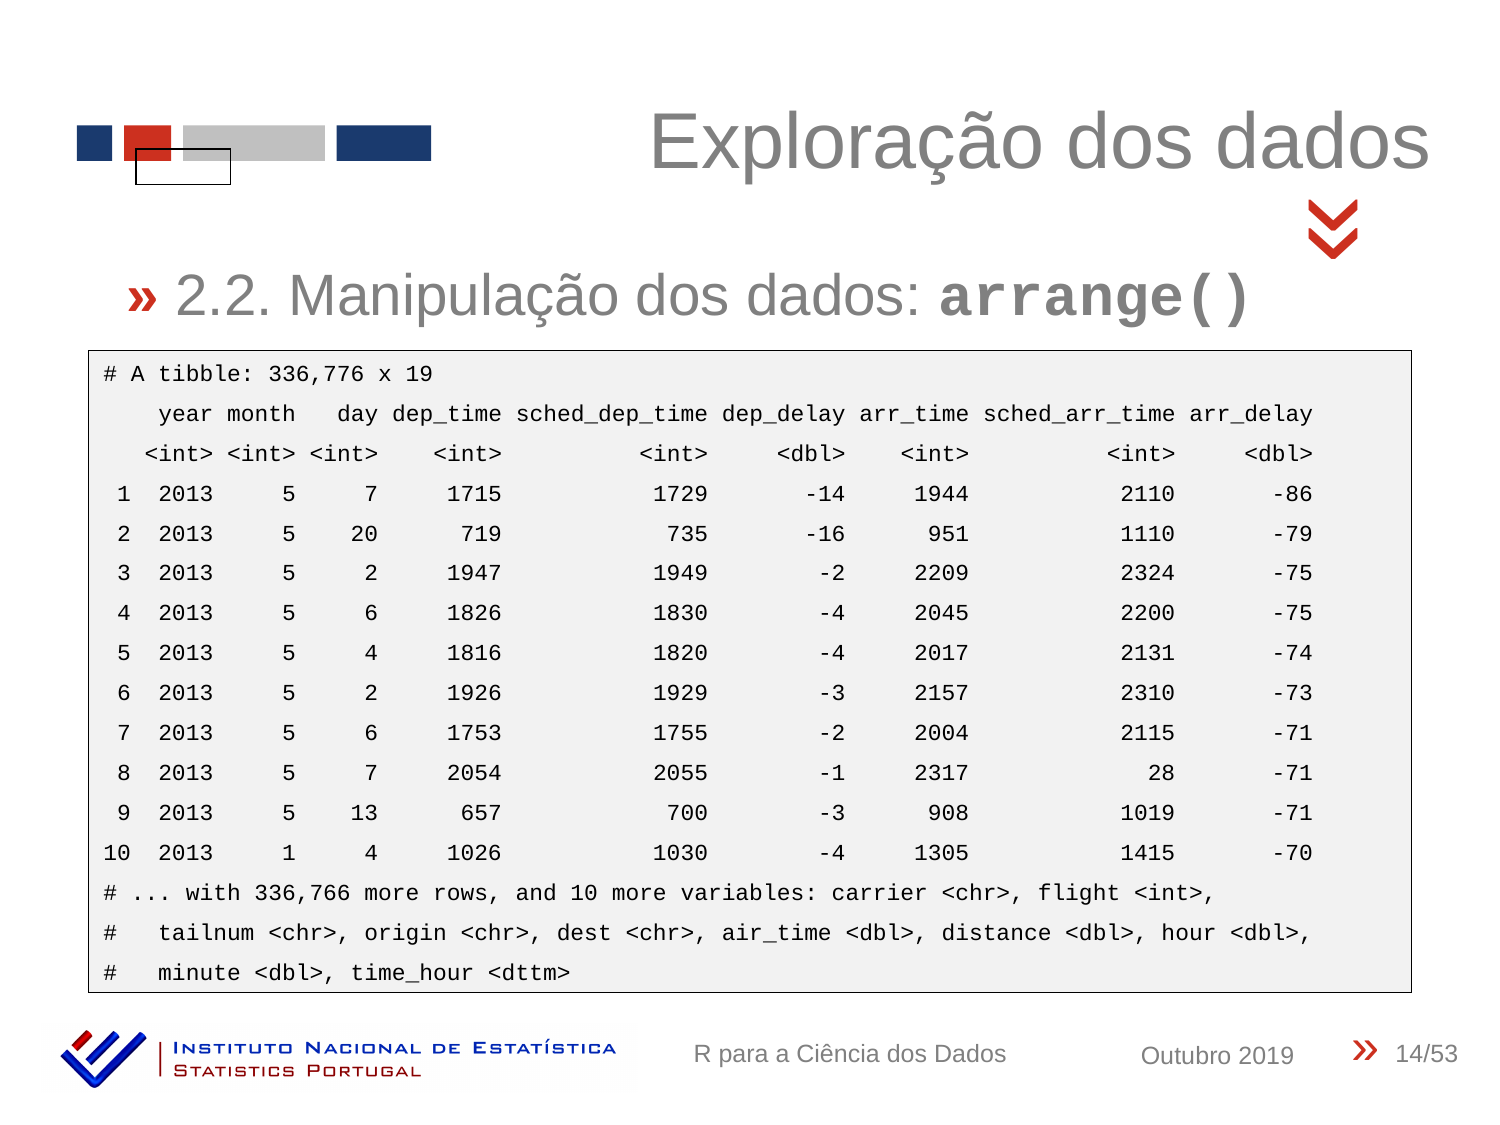

Exploração dos dados
«
» 2.2. Manipulação dos dados: arrange()
# A tibble: 336,776 x 19
    year month   day dep_time sched_dep_time dep_delay arr_time sched_arr_time arr_delay
   <int> <int> <int>    <int>          <int>     <dbl>    <int>          <int>     <dbl>
 1  2013     5     7     1715           1729       -14     1944           2110       -86
 2  2013     5    20      719            735       -16      951           1110       -79
 3  2013     5     2     1947           1949        -2     2209           2324       -75
 4  2013     5     6     1826           1830        -4     2045           2200       -75
 5  2013     5     4     1816           1820        -4     2017           2131       -74
 6  2013     5     2     1926           1929        -3     2157           2310       -73
 7  2013     5     6     1753           1755        -2     2004           2115       -71
 8  2013     5     7     2054           2055        -1     2317             28       -71
 9  2013     5    13      657            700        -3      908           1019       -71
10  2013     1     4     1026           1030        -4     1305           1415       -70
# ... with 336,766 more rows, and 10 more variables: carrier <chr>, flight <int>,
#   tailnum <chr>, origin <chr>, dest <chr>, air_time <dbl>, distance <dbl>, hour <dbl>,
#   minute <dbl>, time_hour <dttm>
14